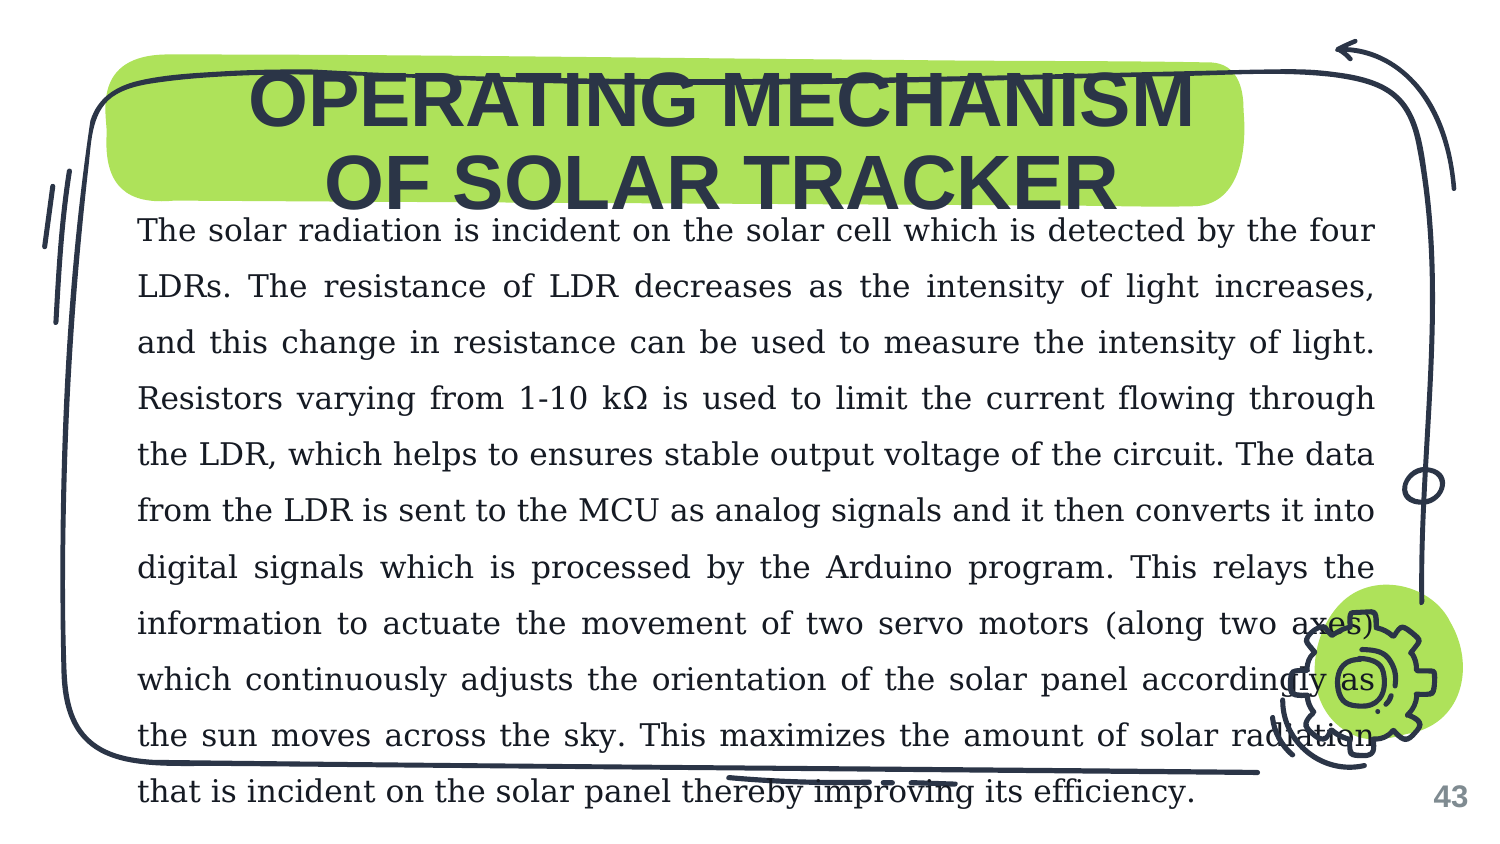

# OPERATING MECHANISM OF SOLAR TRACKER
The solar radiation is incident on the solar cell which is detected by the four LDRs. The resistance of LDR decreases as the intensity of light increases, and this change in resistance can be used to measure the intensity of light. Resistors varying from 1-10 kΩ is used to limit the current flowing through the LDR, which helps to ensures stable output voltage of the circuit. The data from the LDR is sent to the MCU as analog signals and it then converts it into digital signals which is processed by the Arduino program. This relays the information to actuate the movement of two servo motors (along two axes) which continuously adjusts the orientation of the solar panel accordingly as the sun moves across the sky. This maximizes the amount of solar radiation that is incident on the solar panel thereby improving its efficiency.

43